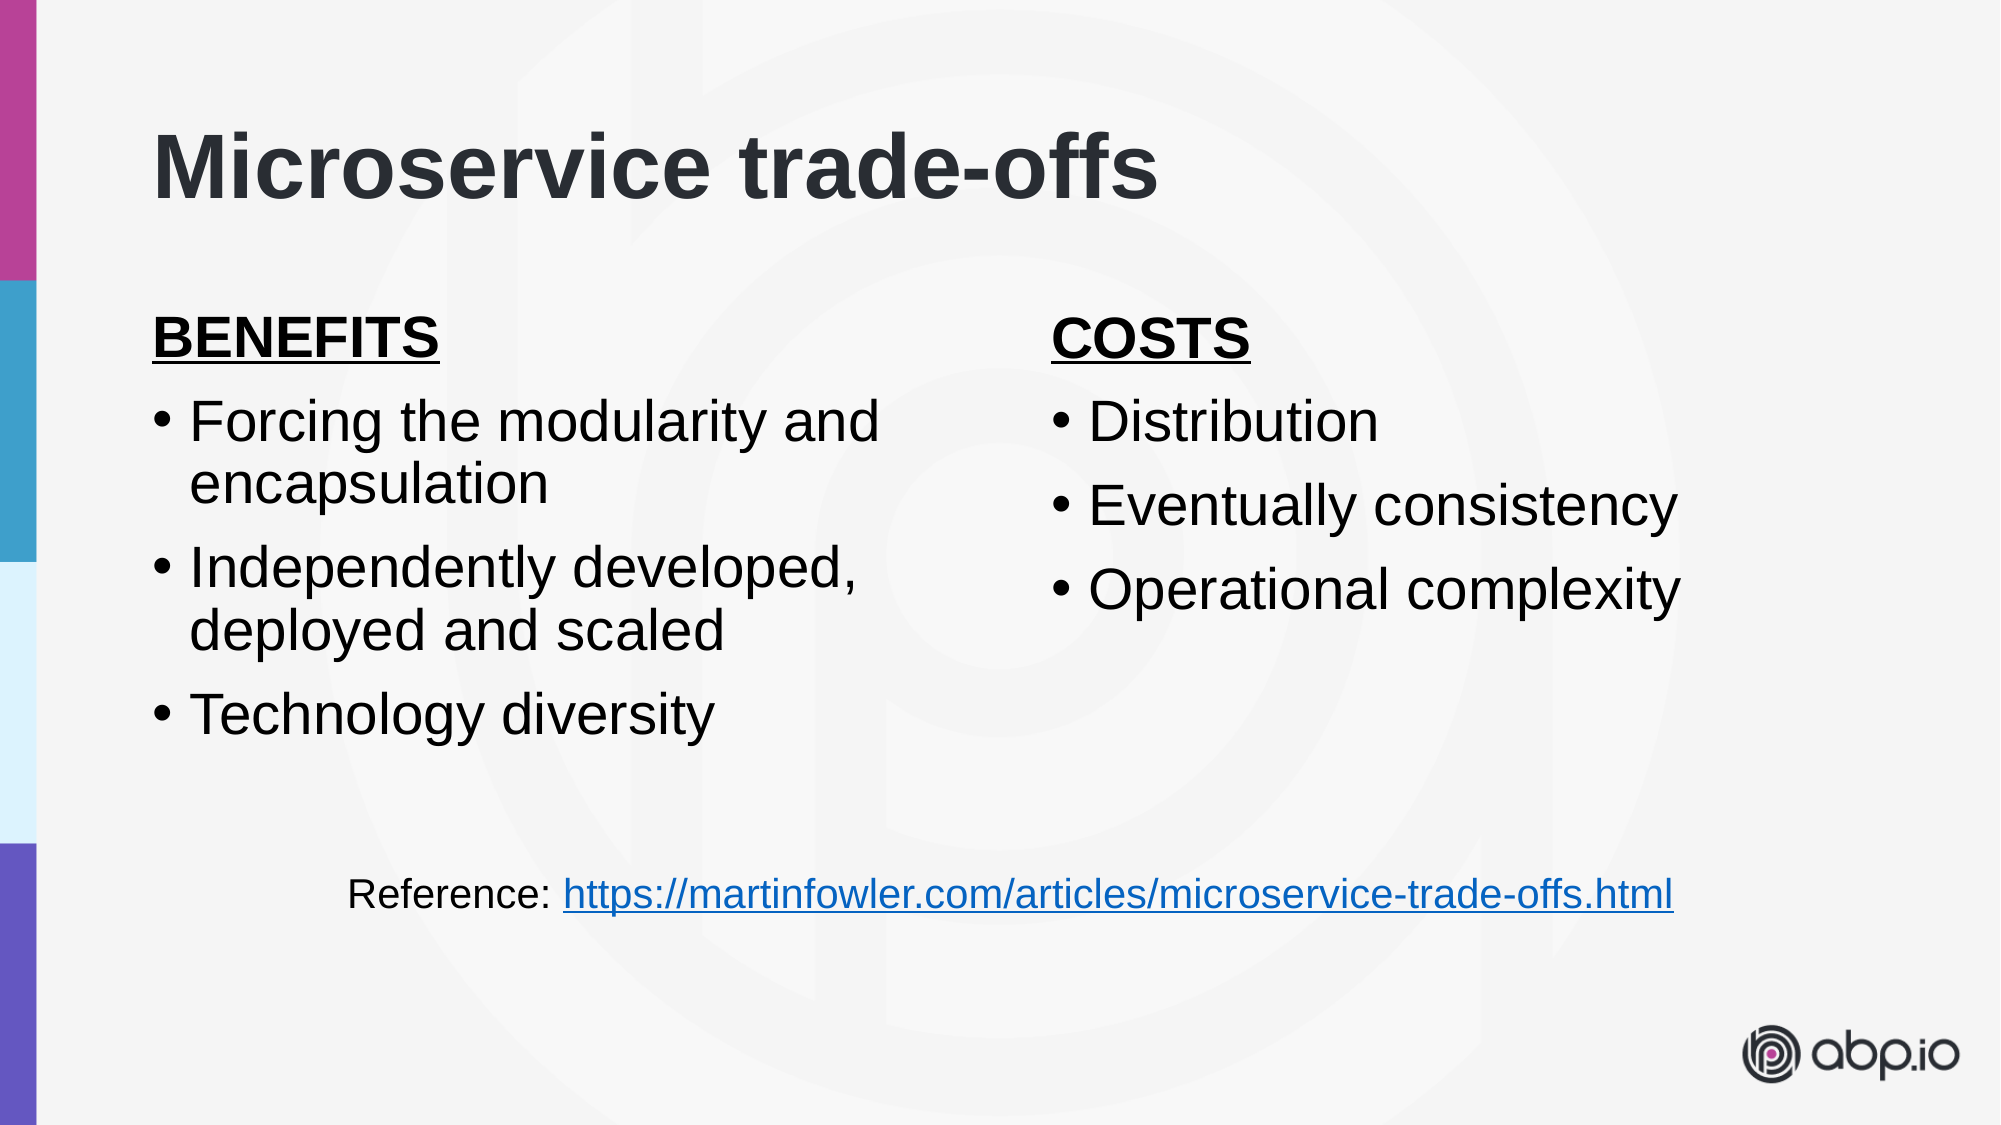

# Microservice trade-offs
BENEFITS
Forcing the modularity and encapsulation
Independently developed, deployed and scaled
Technology diversity
COSTS
Distribution
Eventually consistency
Operational complexity
Reference: https://martinfowler.com/articles/microservice-trade-offs.html